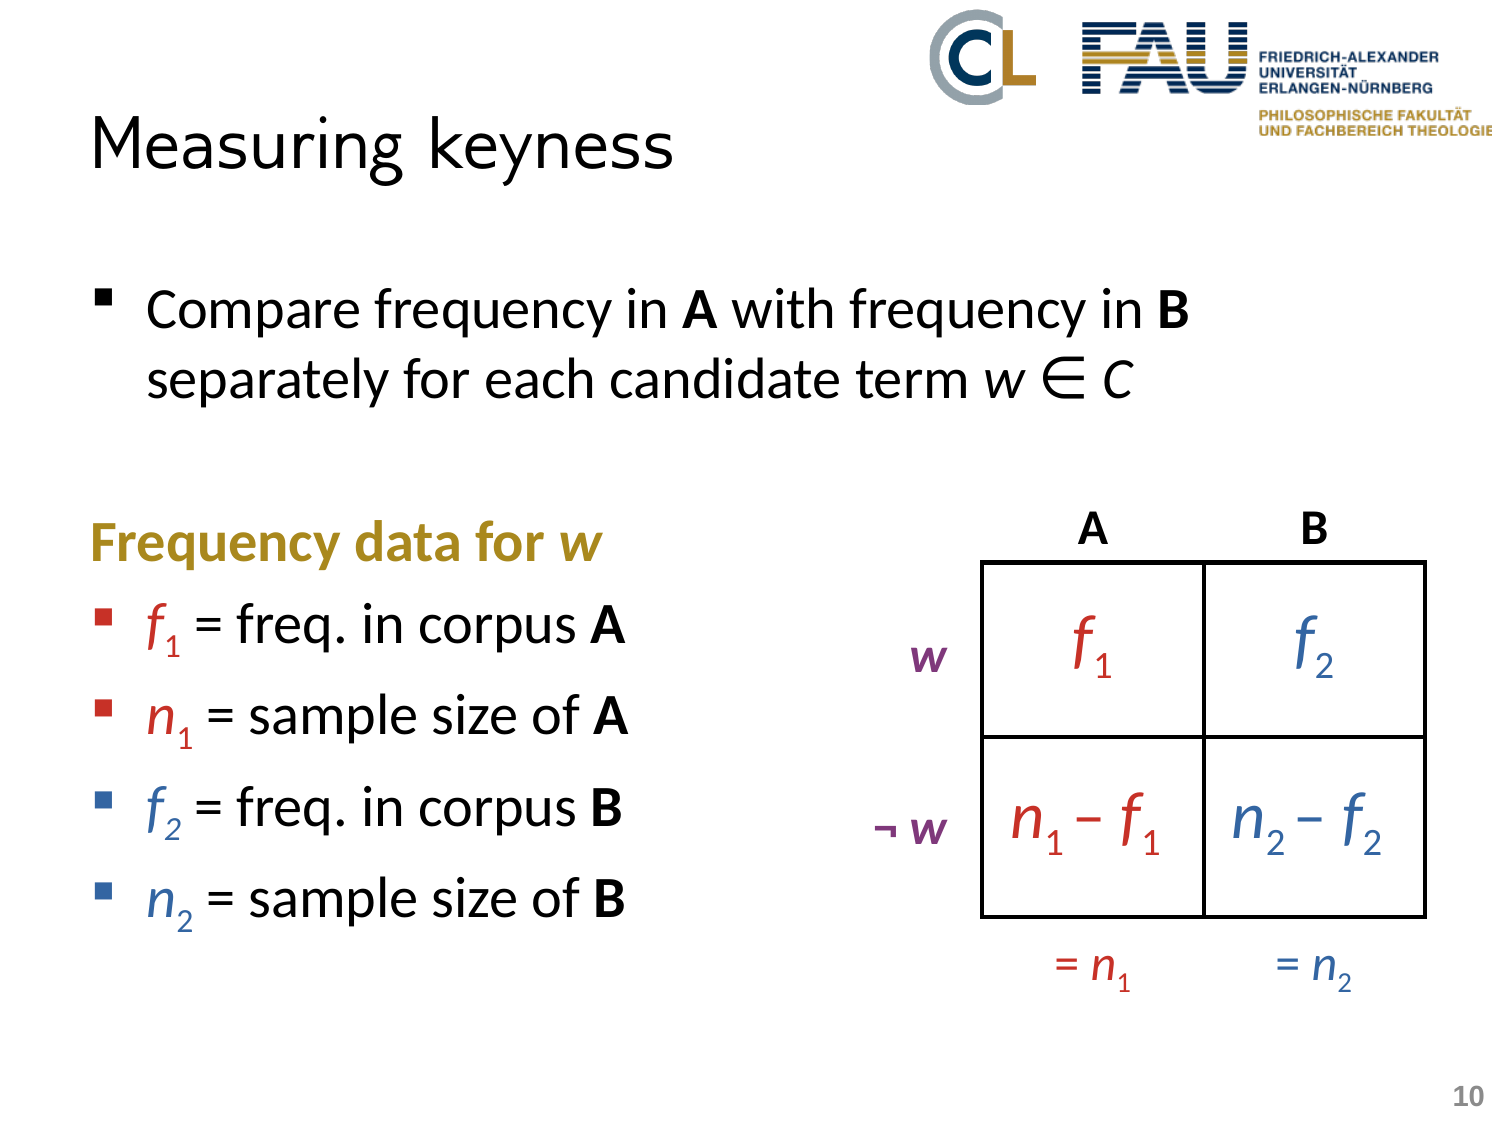

# Measuring keyness
Compare frequency in A with frequency in B
separately for each candidate term w ∈ C

Frequency data for w
f1 = freq. in corpus A
n1 = sample size of A
f2 = freq. in corpus B
n2 = sample size of B

A
B
| f1 | f2 |
| --- | --- |
| n1 – f1 | n2 – f2 |
w
¬ w
= n2
= n1
10